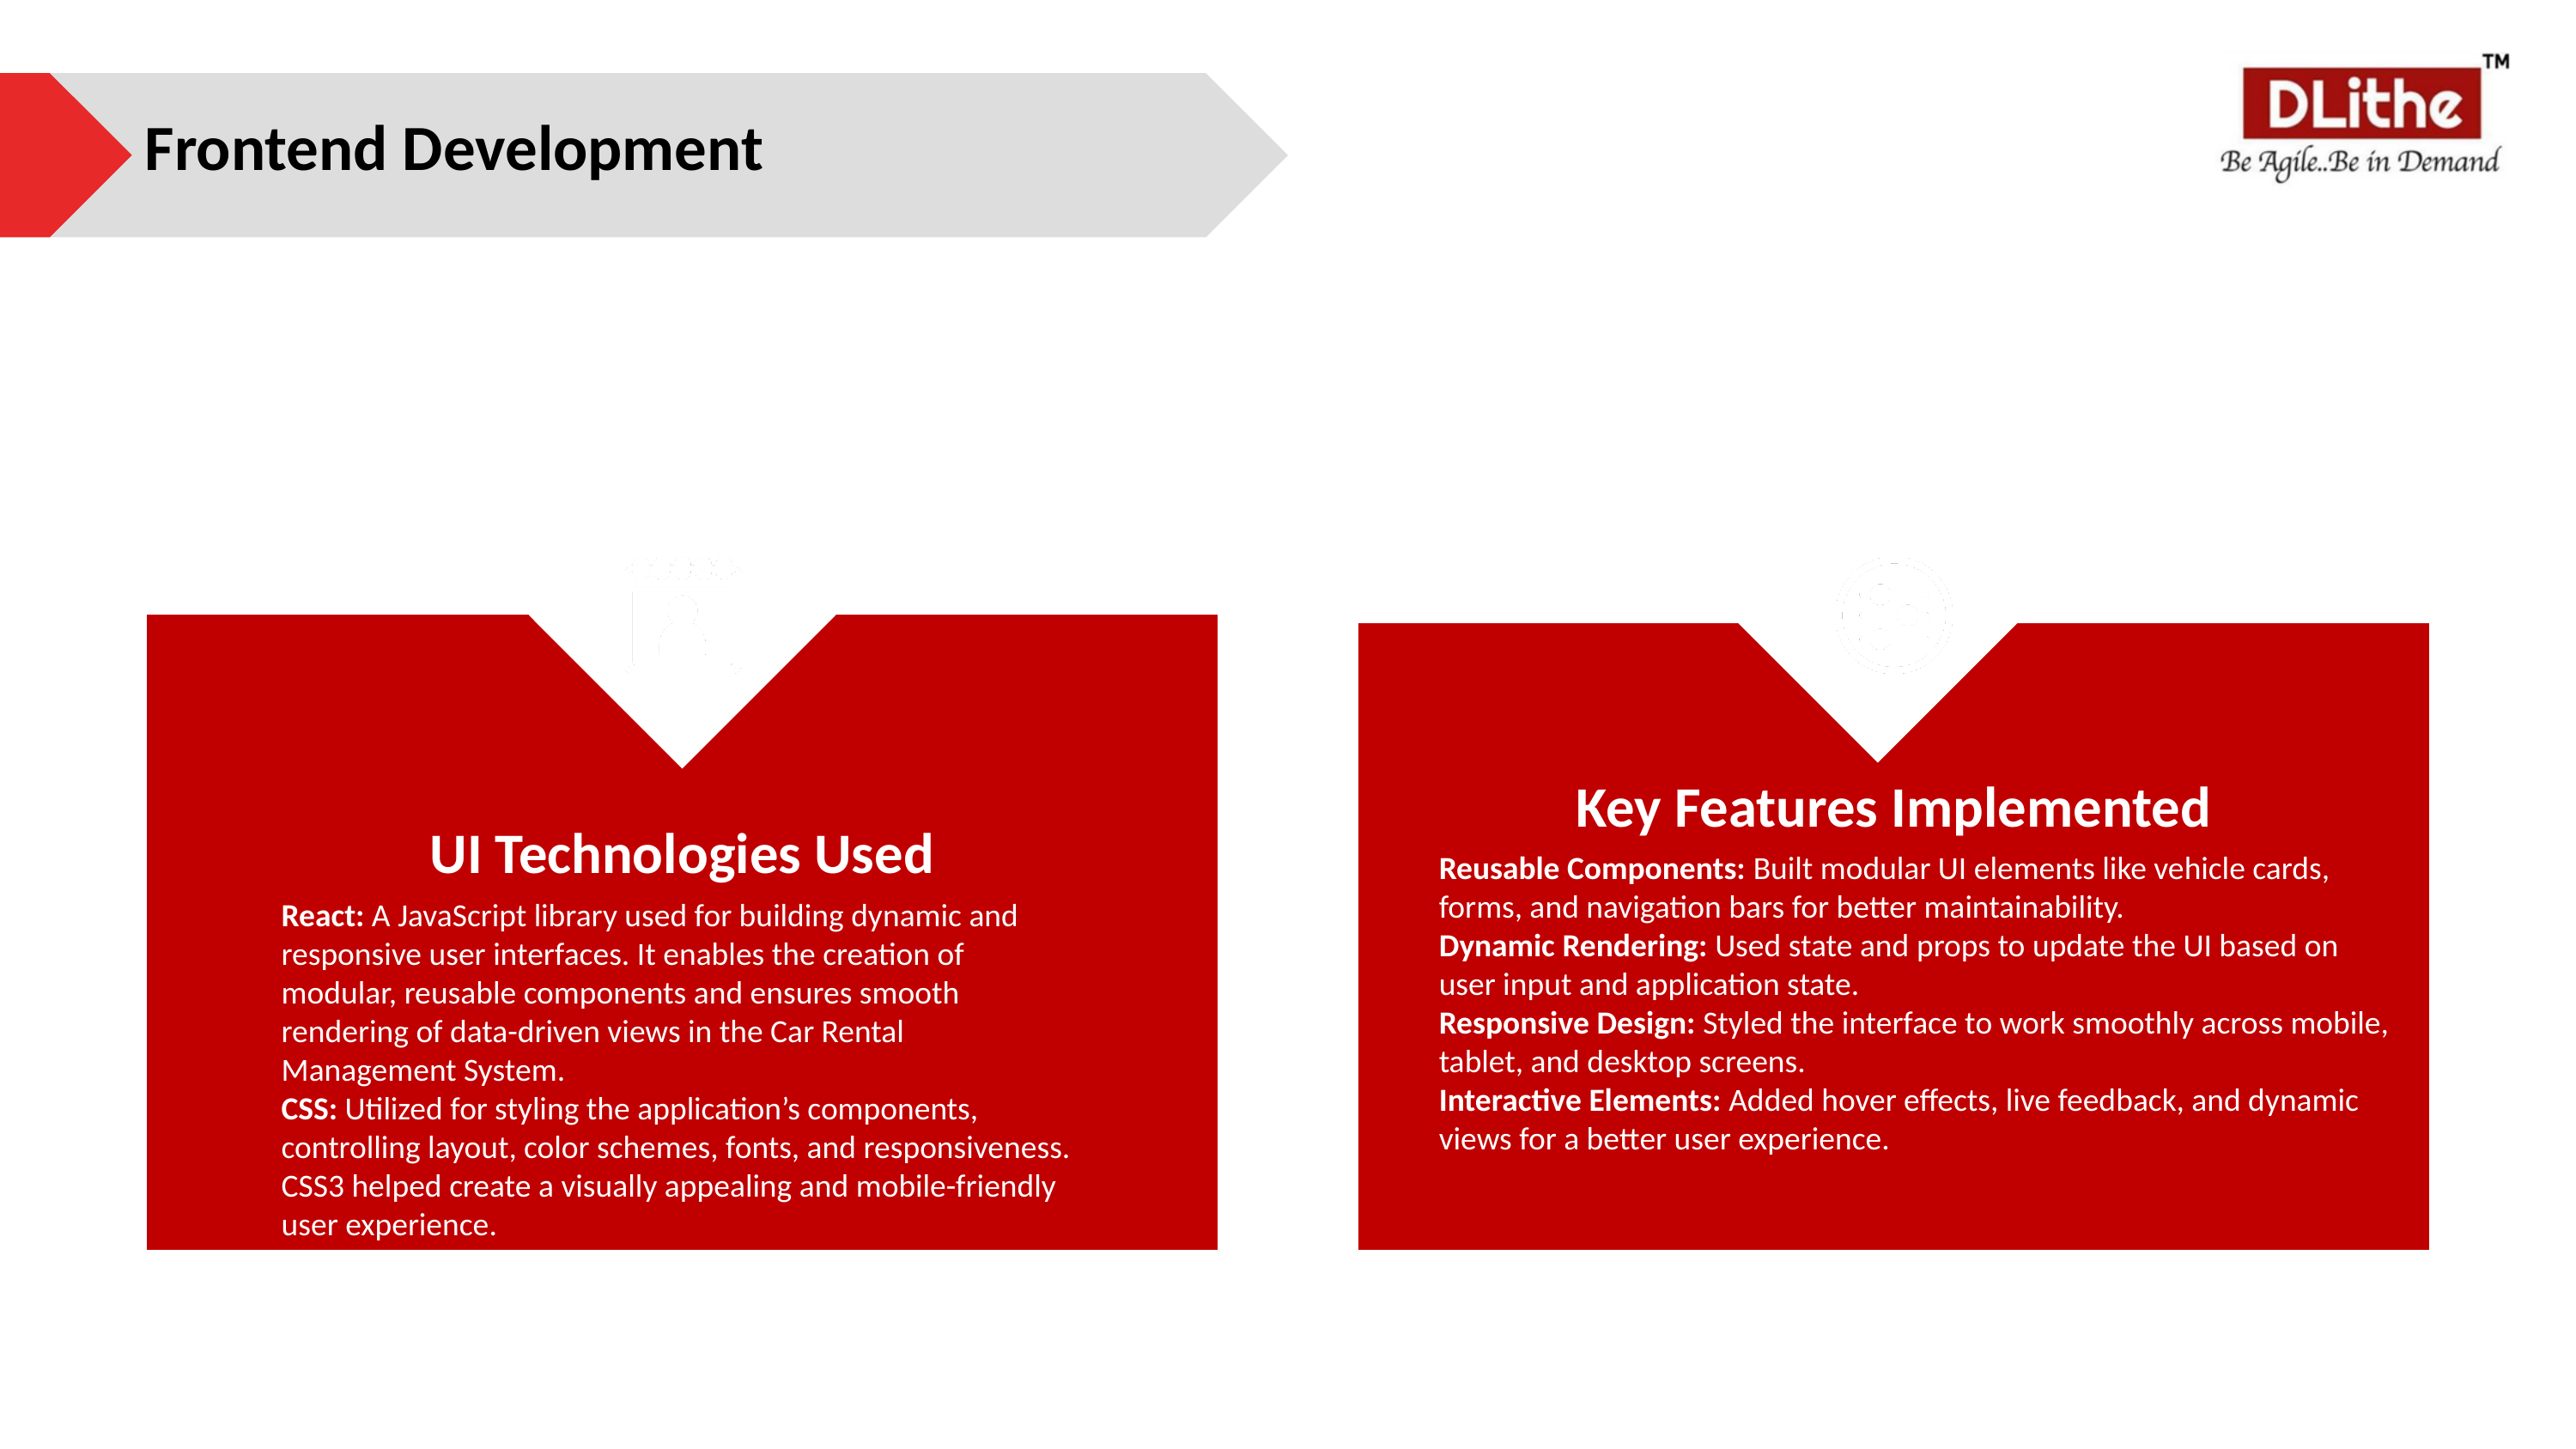

Frontend Development

Key Features Implemented
UI Technologies Used
Reusable Components: Built modular UI elements like vehicle cards, forms, and navigation bars for better maintainability.
Dynamic Rendering: Used state and props to update the UI based on user input and application state.
Responsive Design: Styled the interface to work smoothly across mobile, tablet, and desktop screens.
Interactive Elements: Added hover effects, live feedback, and dynamic views for a better user experience.
React: A JavaScript library used for building dynamic and responsive user interfaces. It enables the creation of modular, reusable components and ensures smooth rendering of data-driven views in the Car Rental Management System.
CSS: Utilized for styling the application’s components, controlling layout, color schemes, fonts, and responsiveness. CSS3 helped create a visually appealing and mobile-friendly user experience.